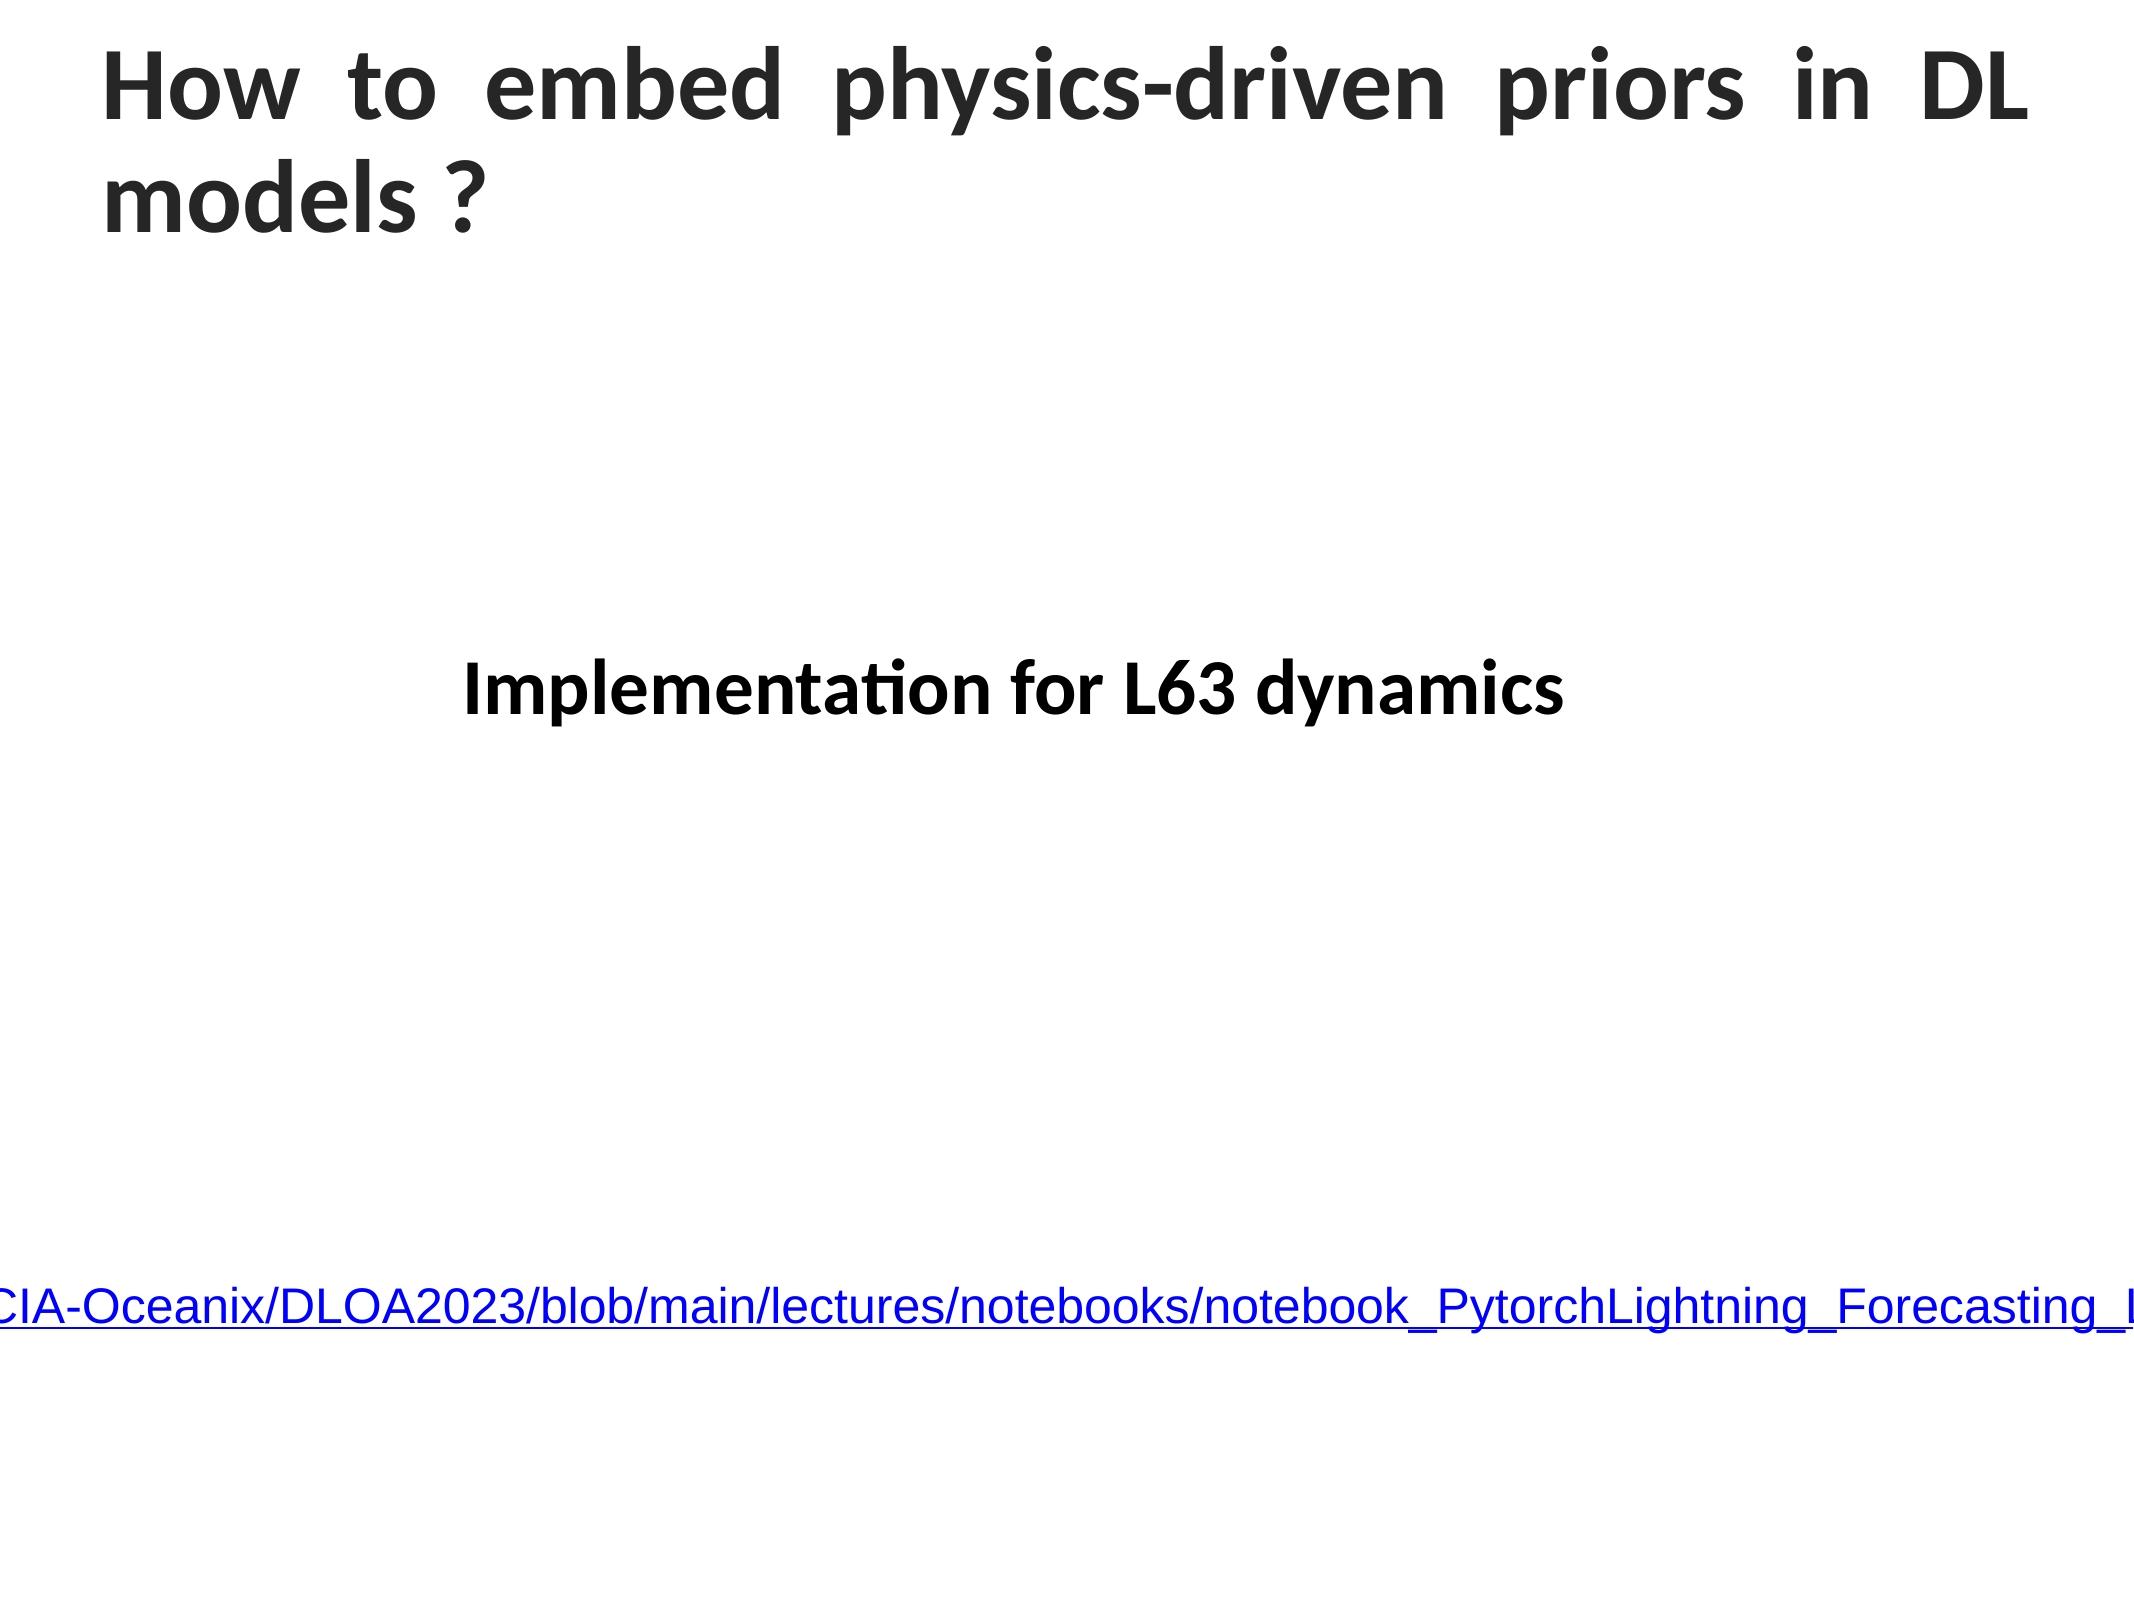

How to embed physics-driven priors in DL models ?
Implementation for L63 dynamics
https://github.com/CIA-Oceanix/DLOA2023/blob/main/lectures/notebooks/notebook_PytorchLightning_Forecasting_L63_students.ipynb